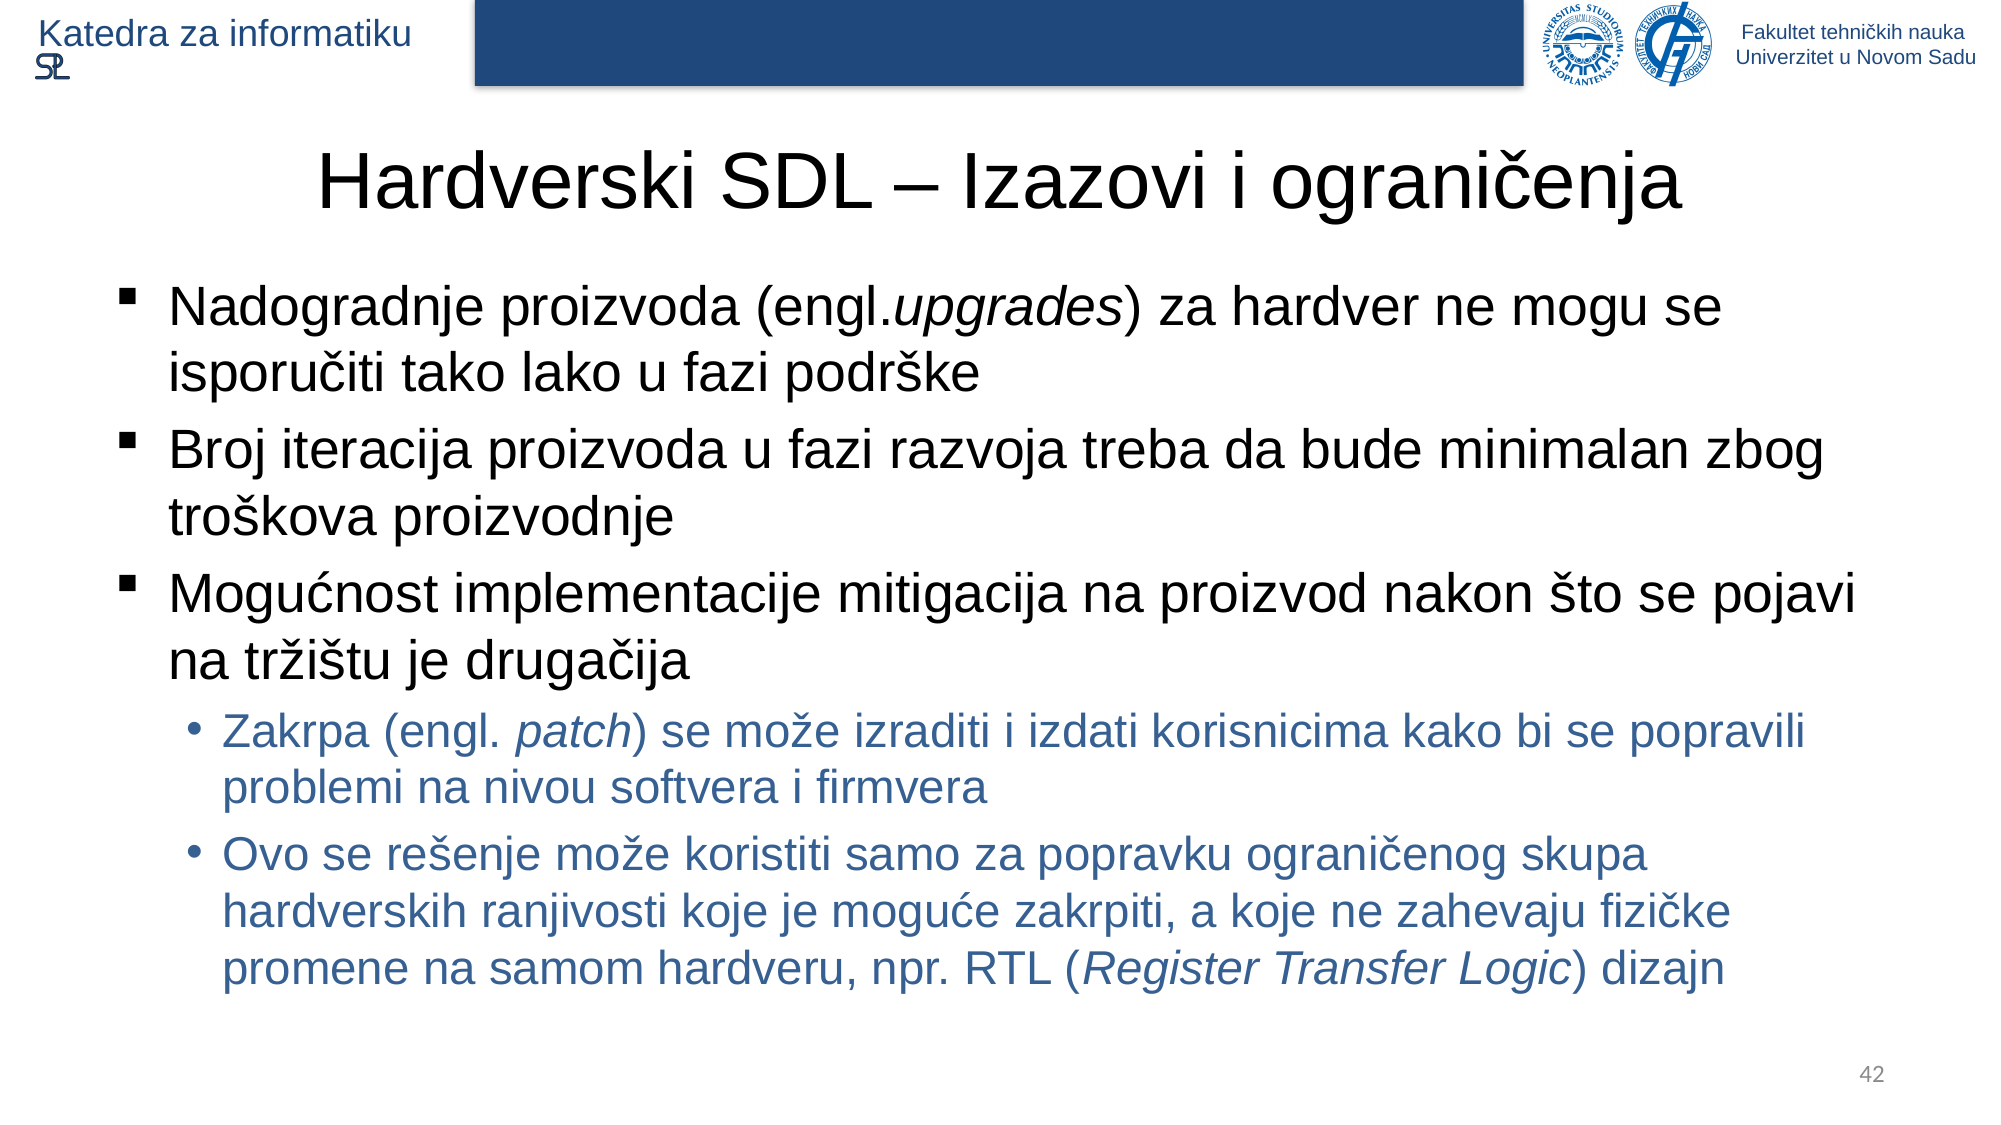

# Hardverski SDL – Izazovi i ograničenja
Nadogradnje proizvoda (engl.upgrades) za hardver ne mogu se isporučiti tako lako u fazi podrške
Broj iteracija proizvoda u fazi razvoja treba da bude minimalan zbog troškova proizvodnje
Mogućnost implementacije mitigacija na proizvod nakon što se pojavi na tržištu je drugačija
Zakrpa (engl. patch) se može izraditi i izdati korisnicima kako bi se popravili problemi na nivou softvera i firmvera
Ovo se rešenje može koristiti samo za popravku ograničenog skupa hardverskih ranjivosti koje je moguće zakrpiti, a koje ne zahevaju fizičke promene na samom hardveru, npr. RTL (Register Transfer Logic) dizajn
42